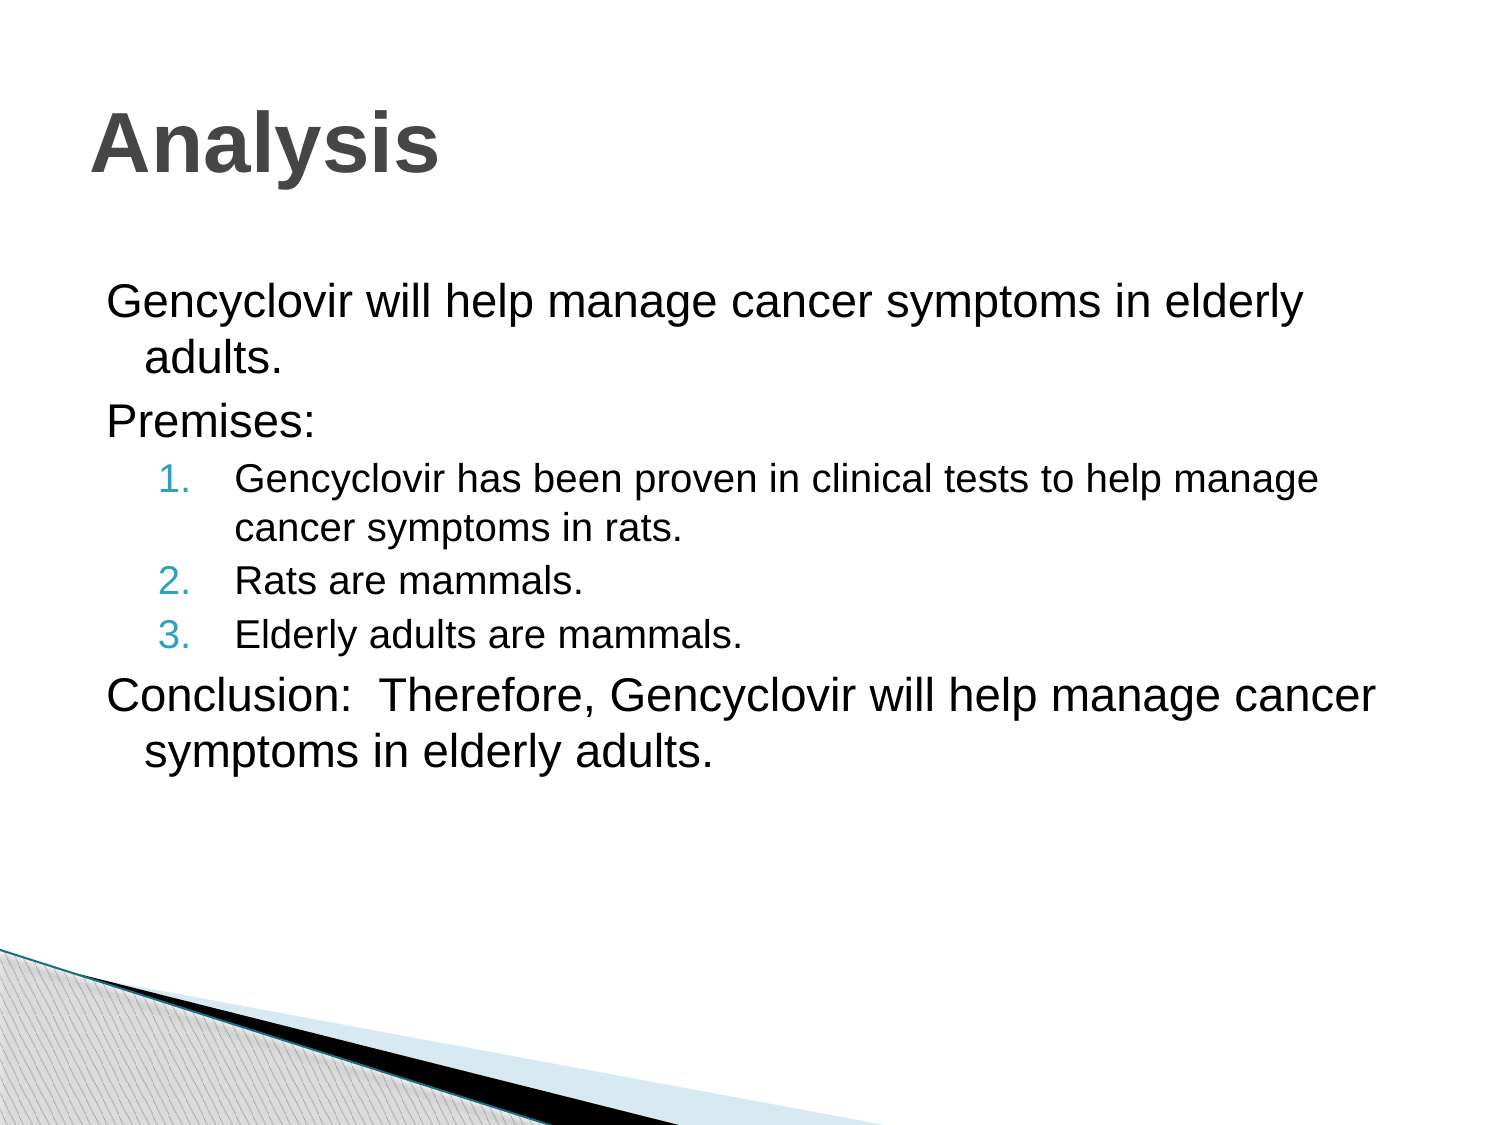

# Analysis
Gencyclovir will help manage cancer symptoms in elderly adults.
Premises:
Gencyclovir has been proven in clinical tests to help manage cancer symptoms in rats.
Rats are mammals.
Elderly adults are mammals.
Conclusion:  Therefore, Gencyclovir will help manage cancer symptoms in elderly adults.